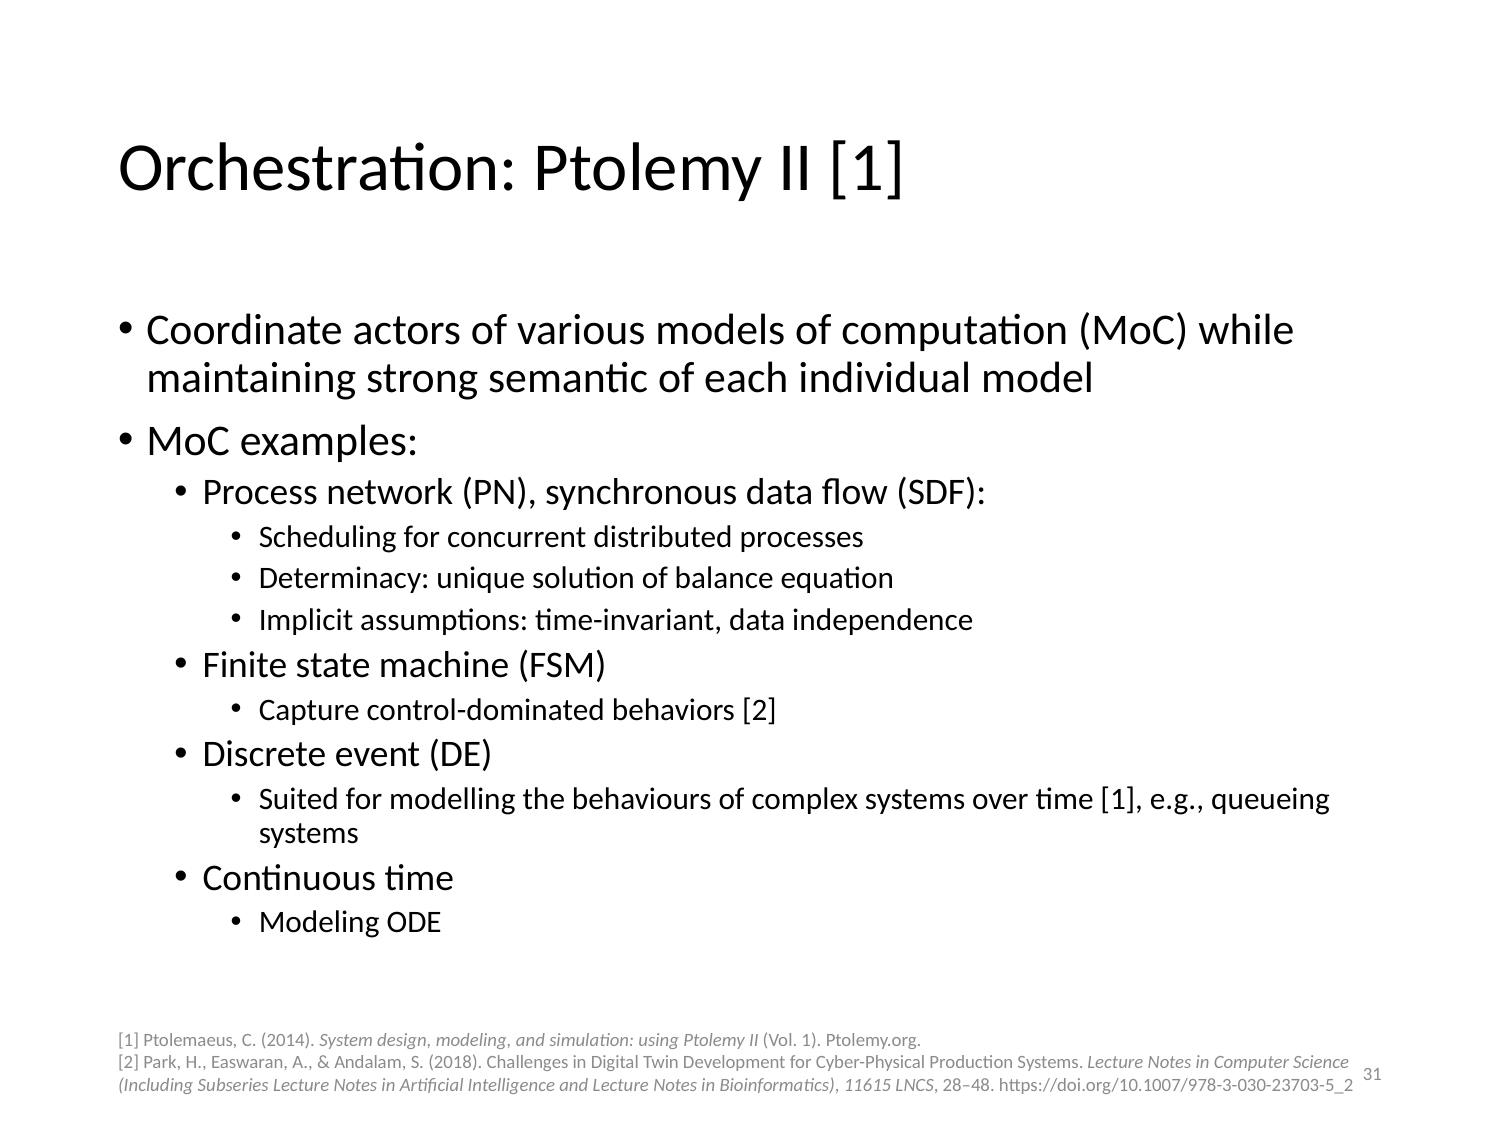

# Orchestration: Ptolemy II [1]
Coordinate actors of various models of computation (MoC) while maintaining strong semantic of each individual model
MoC examples:
Process network (PN), synchronous data flow (SDF):
Scheduling for concurrent distributed processes
Determinacy: unique solution of balance equation
Implicit assumptions: time-invariant, data independence
Finite state machine (FSM)
Capture control-dominated behaviors [2]
Discrete event (DE)
Suited for modelling the behaviours of complex systems over time [1], e.g., queueing systems
Continuous time
Modeling ODE
[1] Ptolemaeus, C. (2014). System design, modeling, and simulation: using Ptolemy II (Vol. 1). Ptolemy.org.
[2] Park, H., Easwaran, A., & Andalam, S. (2018). Challenges in Digital Twin Development for Cyber-Physical Production Systems. Lecture Notes in Computer Science (Including Subseries Lecture Notes in Artificial Intelligence and Lecture Notes in Bioinformatics), 11615 LNCS, 28–48. https://doi.org/10.1007/978-3-030-23703-5_2

31